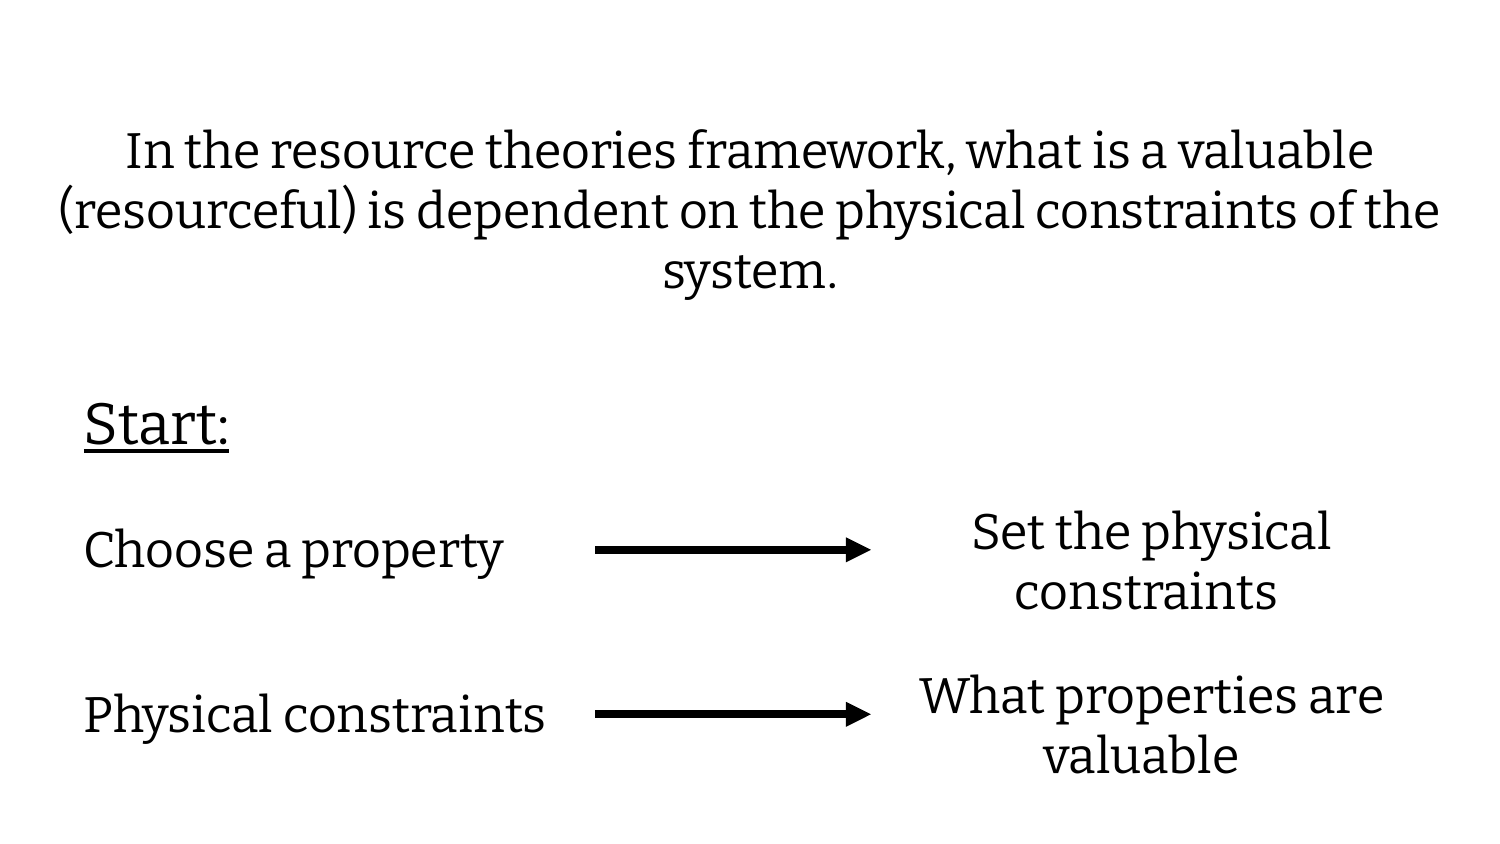

In the resource theories framework, what is a valuable (resourceful) is dependent on the physical constraints of the system.
Start:
Set the physical constraints
Choose a property
What properties are valuable
Physical constraints